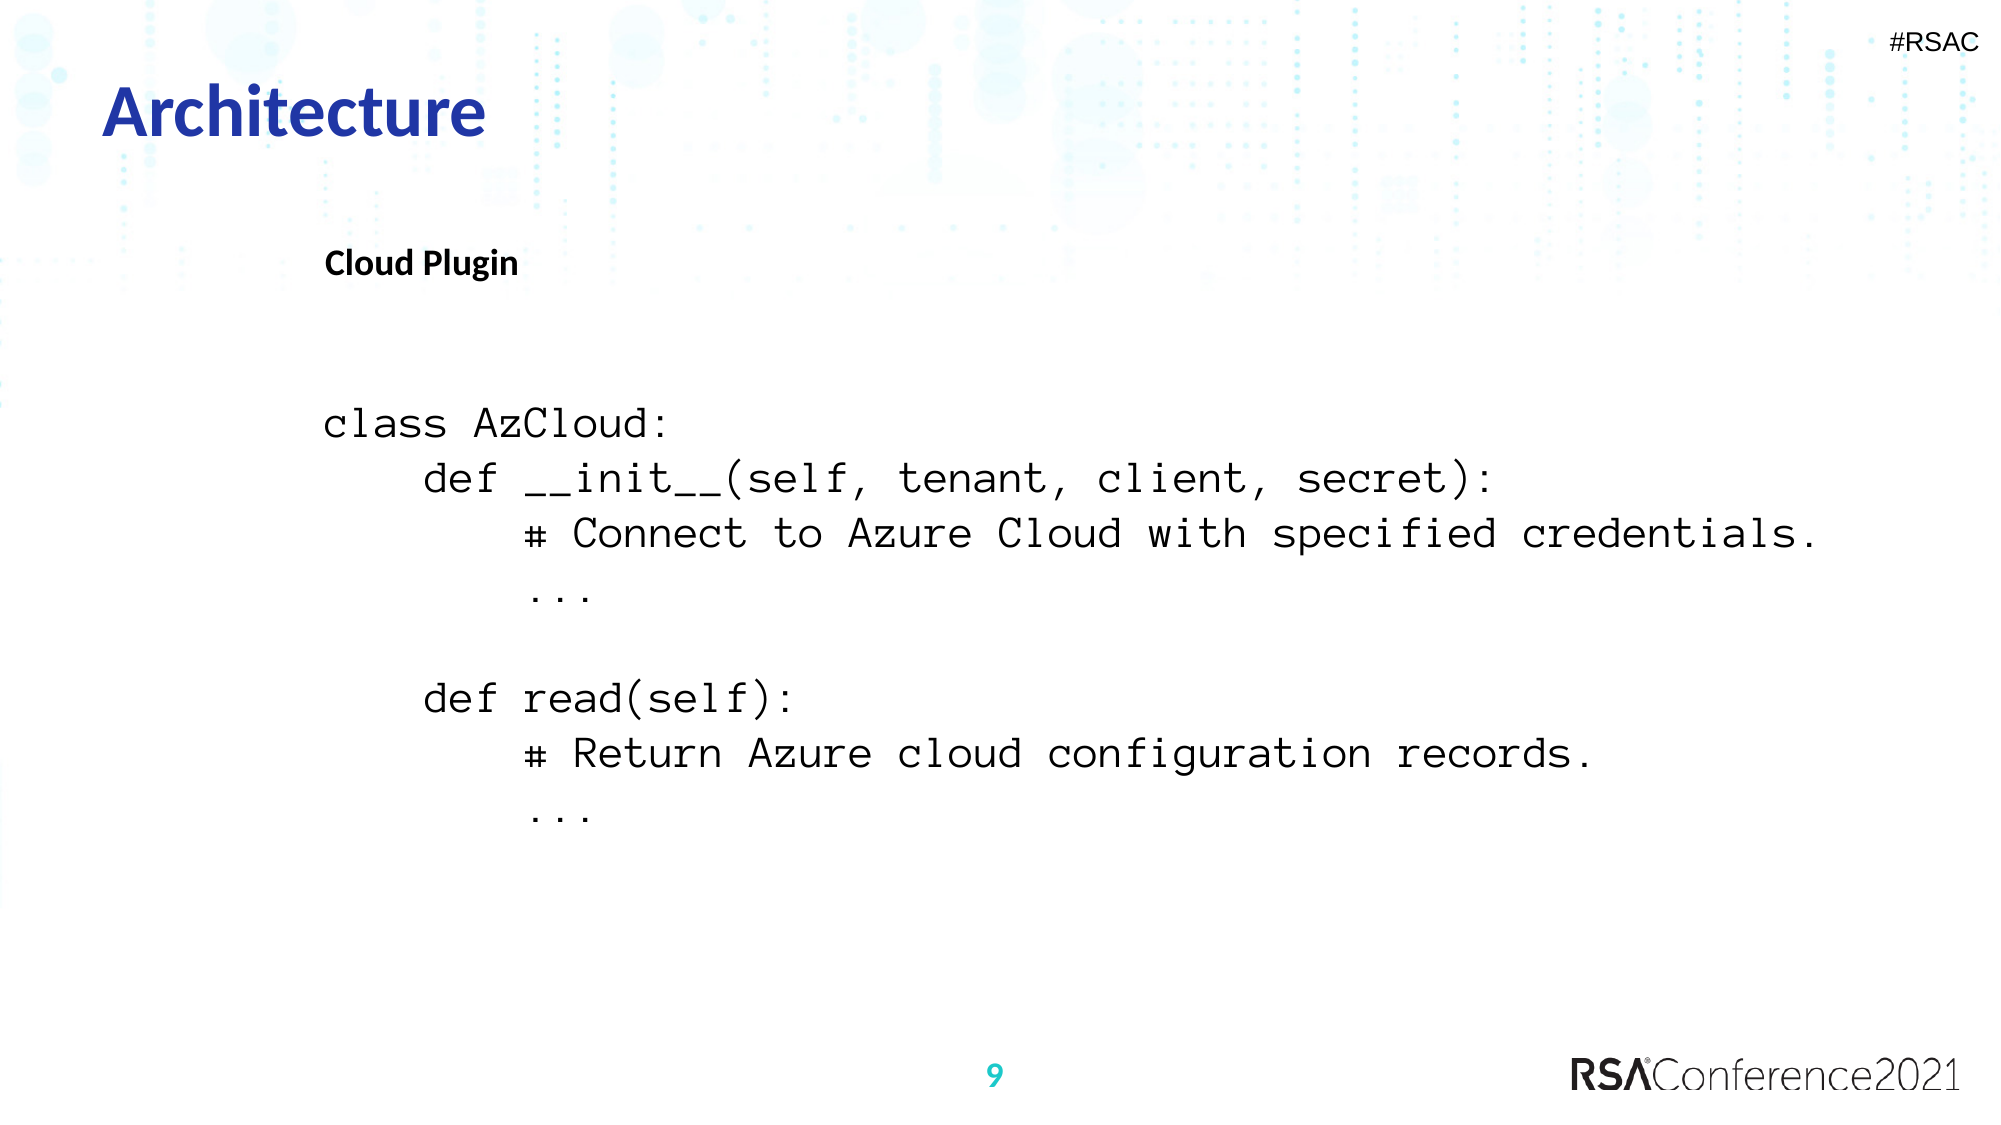

# Architecture
Cloud Plugin
class AzCloud:
    def __init__(self, tenant, client, secret):
        # Connect to Azure Cloud with specified credentials.
        ...

    def read(self):
        # Return Azure cloud configuration records.
        ...
9